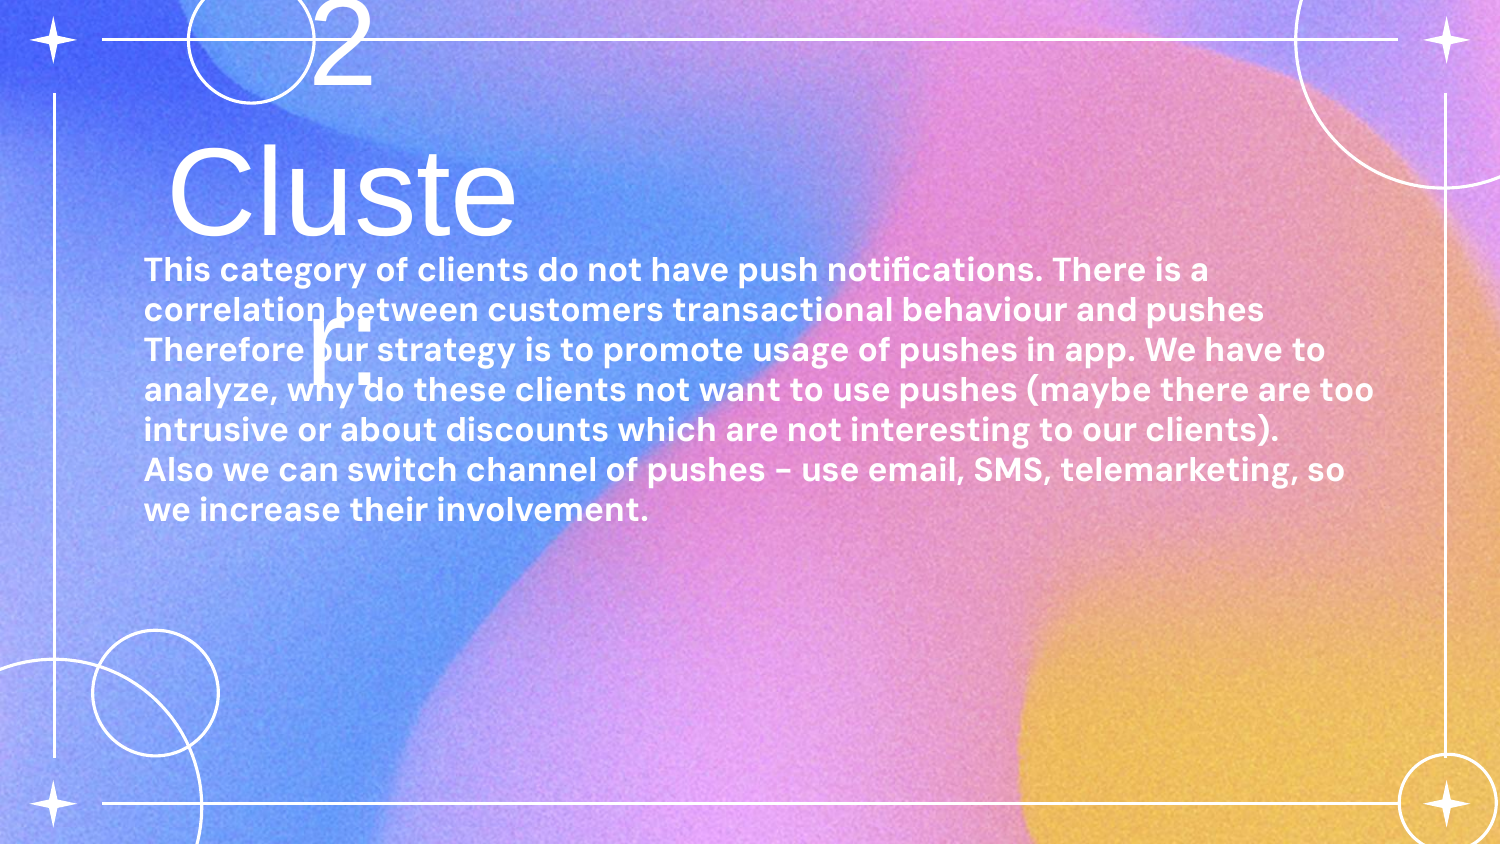

2 Cluster:
This category of clients do not have push notifications. There is a correlation between customers transactional behaviour and pushes
Therefore our strategy is to promote usage of pushes in app. We have to analyze, why do these clients not want to use pushes (maybe there are too intrusive or about discounts which are not interesting to our clients).
Also we can switch channel of pushes - use email, SMS, telemarketing, so we increase their involvement.